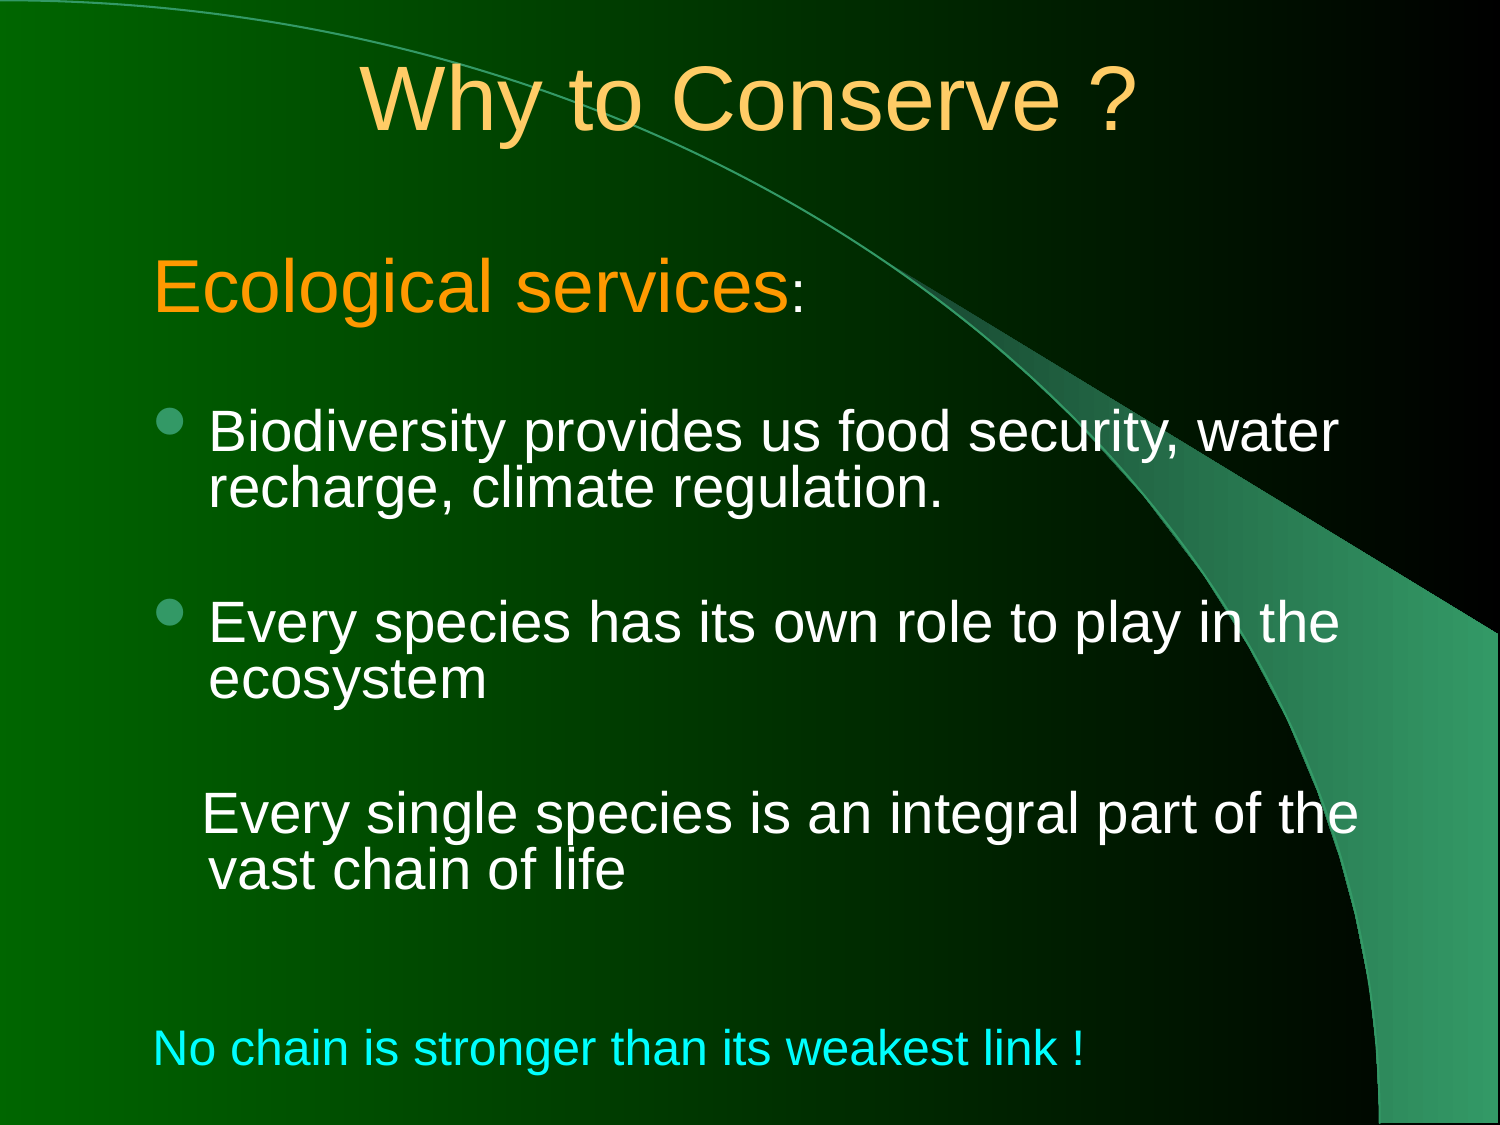

# Why to Conserve ?

Ecological services:

Biodiversity provides us food security, water recharge, climate regulation.

Every species has its own role to play in the ecosystem

   Every single species is an integral part of the vast chain of life

No chain is stronger than its weakest link !